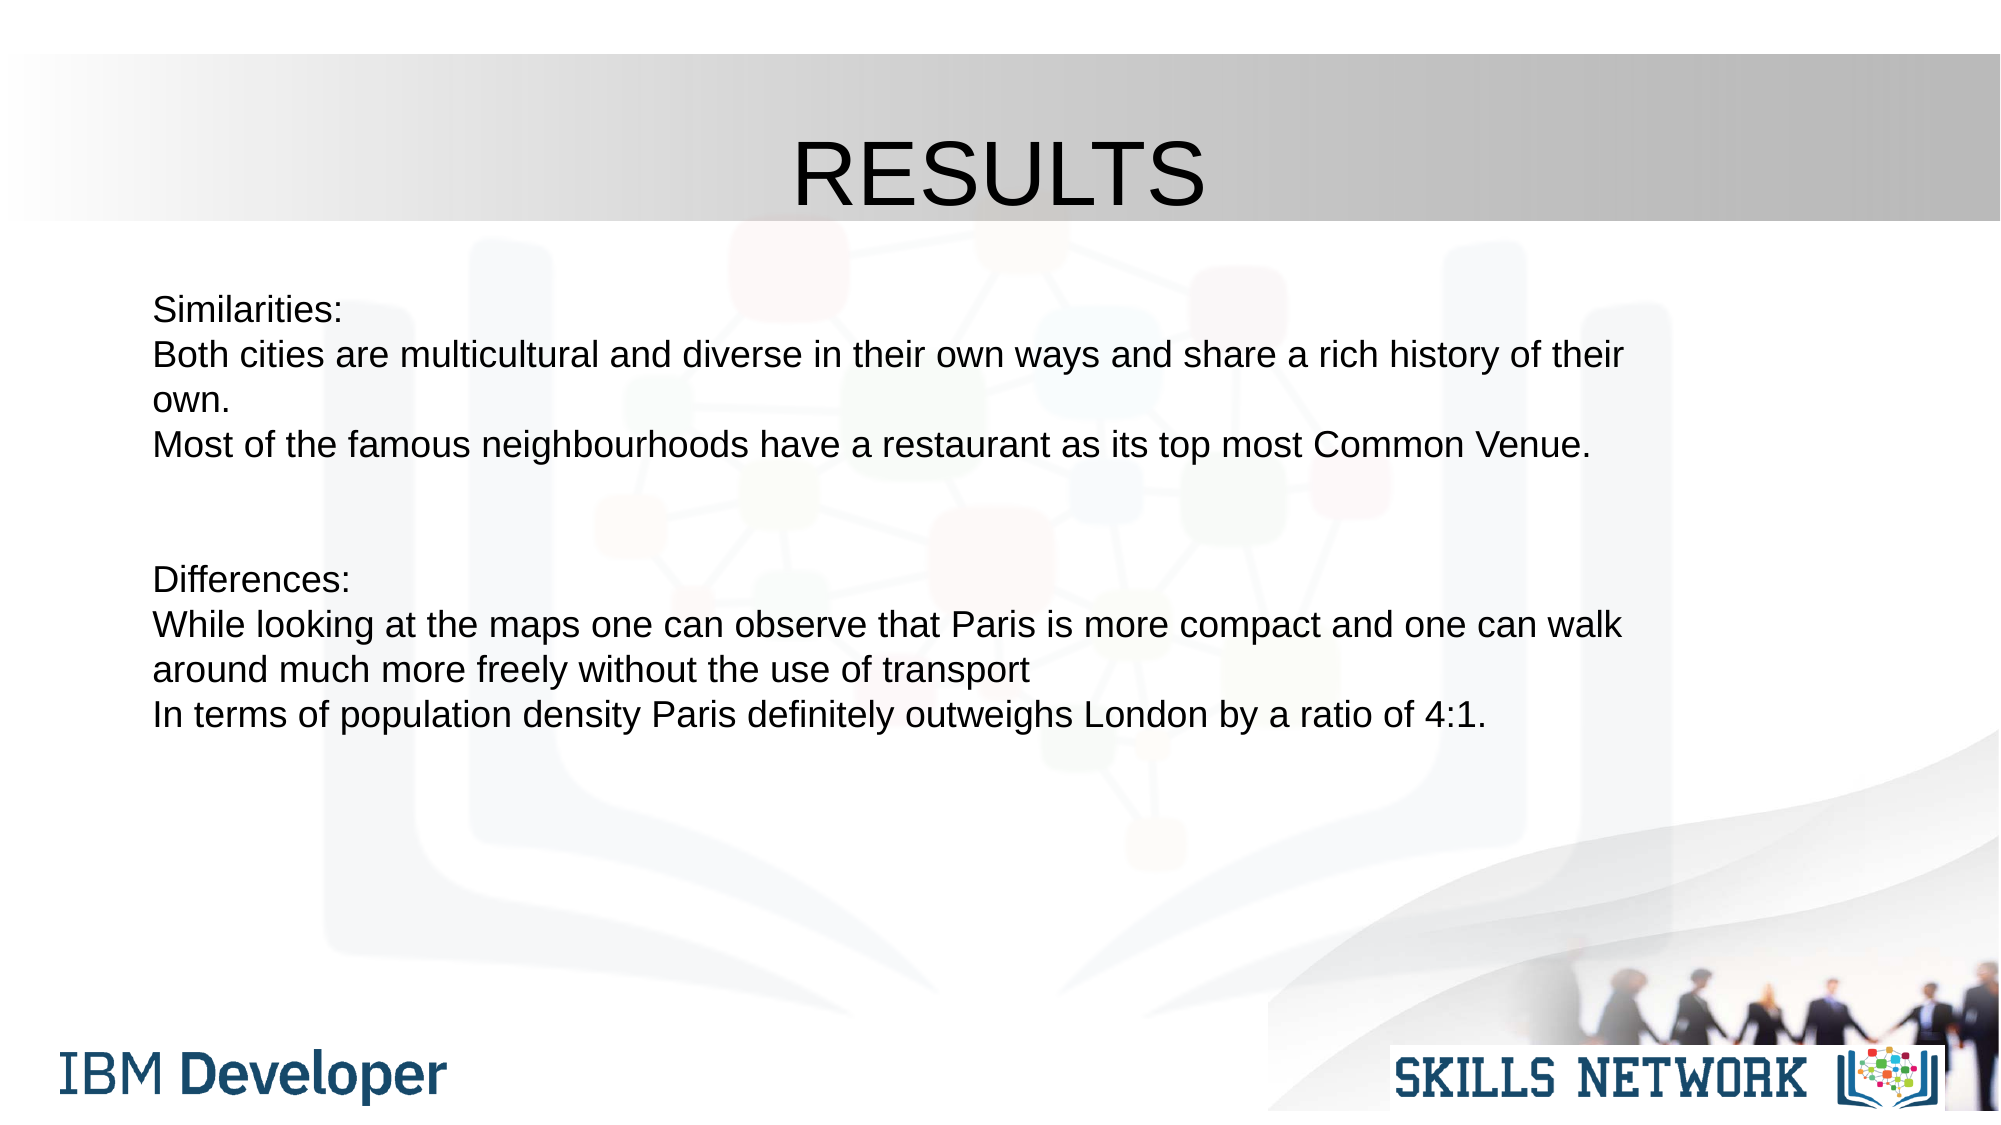

# RESULTS
Similarities:
Both cities are multicultural and diverse in their own ways and share a rich history of their own.
Most of the famous neighbourhoods have a restaurant as its top most Common Venue.
Differences:
While looking at the maps one can observe that Paris is more compact and one can walk around much more freely without the use of transport
In terms of population density Paris definitely outweighs London by a ratio of 4:1.